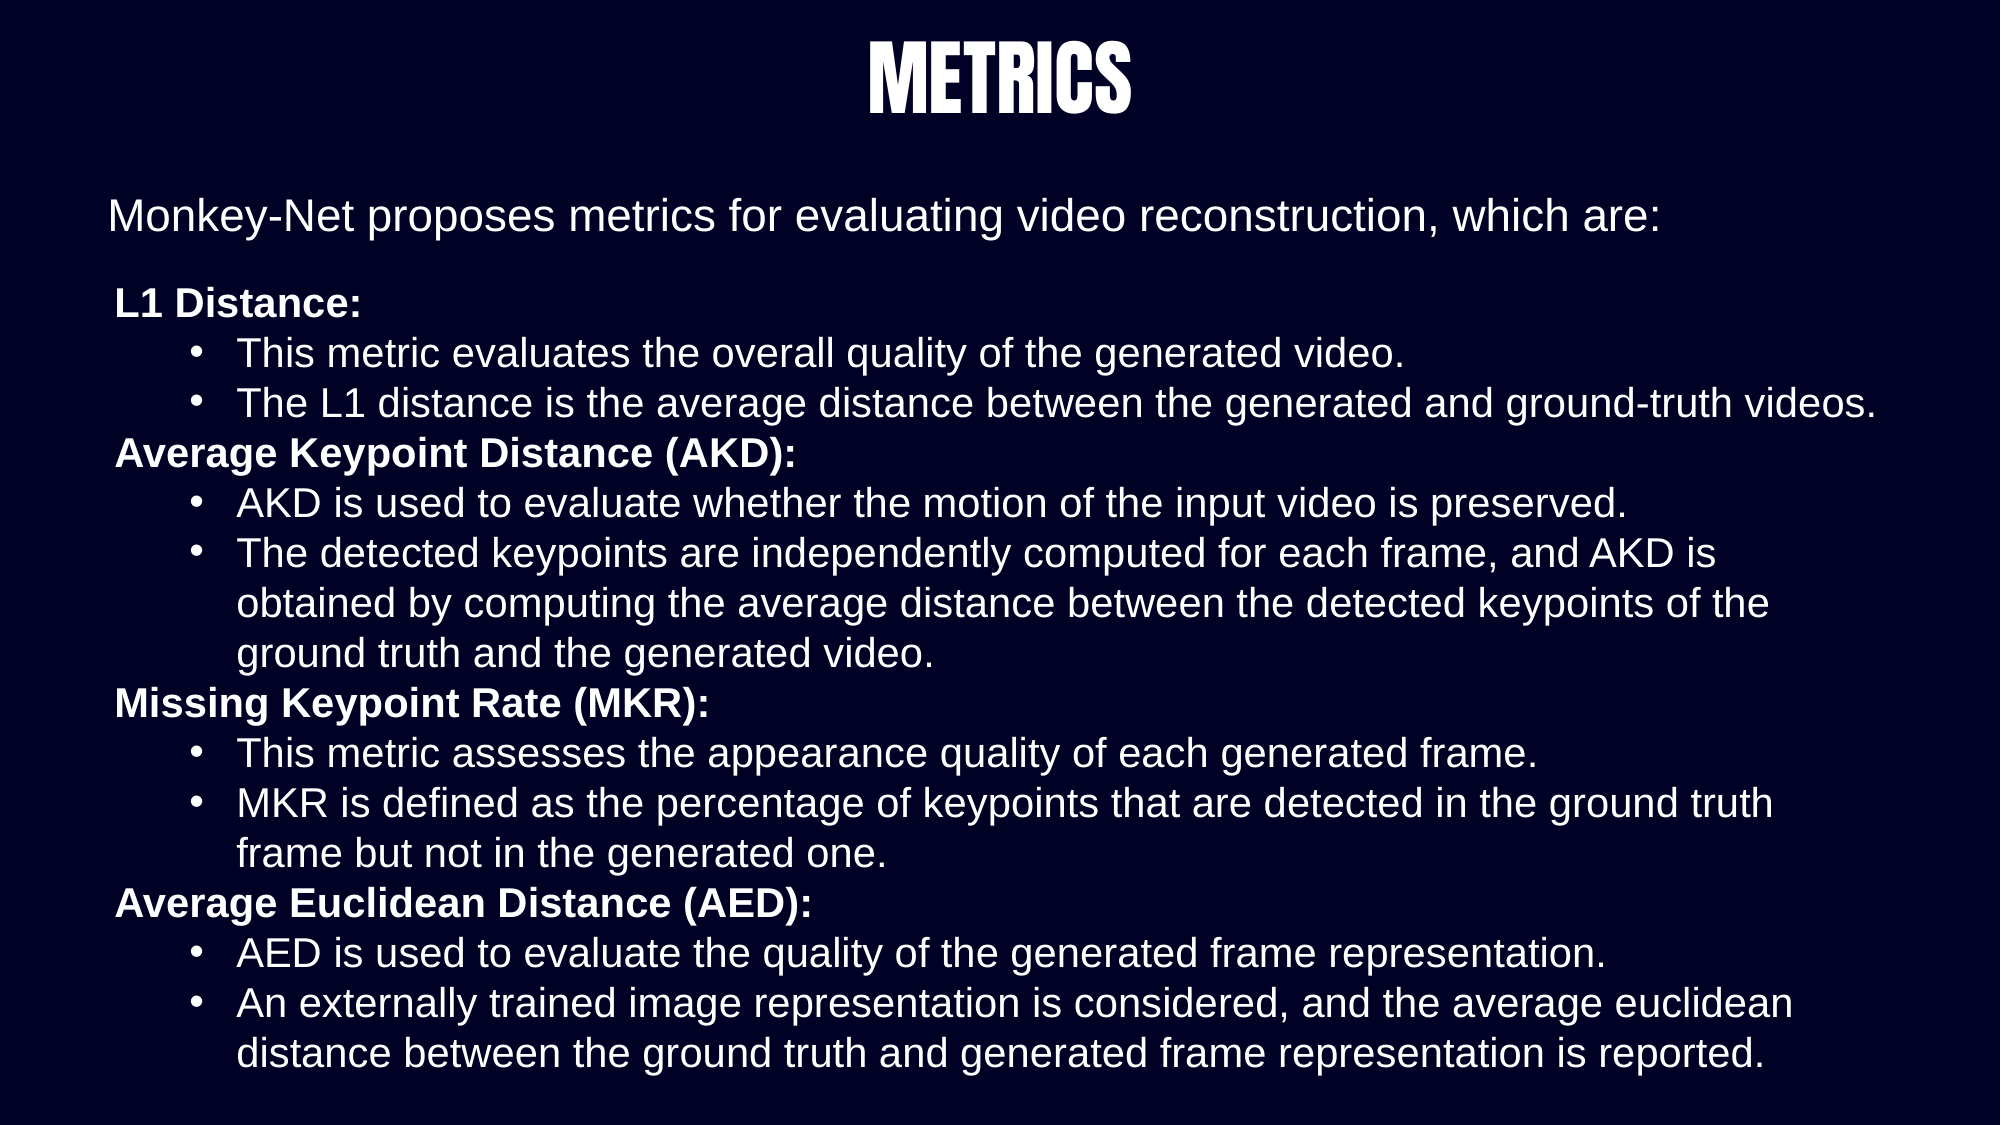

METRICS
Monkey-Net proposes metrics for evaluating video reconstruction, which are:
L1 Distance:
This metric evaluates the overall quality of the generated video.
The L1 distance is the average distance between the generated and ground-truth videos.
Average Keypoint Distance (AKD):
AKD is used to evaluate whether the motion of the input video is preserved.
The detected keypoints are independently computed for each frame, and AKD is obtained by computing the average distance between the detected keypoints of the ground truth and the generated video.
Missing Keypoint Rate (MKR):
This metric assesses the appearance quality of each generated frame.
MKR is defined as the percentage of keypoints that are detected in the ground truth frame but not in the generated one.
Average Euclidean Distance (AED):
AED is used to evaluate the quality of the generated frame representation.
An externally trained image representation is considered, and the average euclidean distance between the ground truth and generated frame representation is reported.